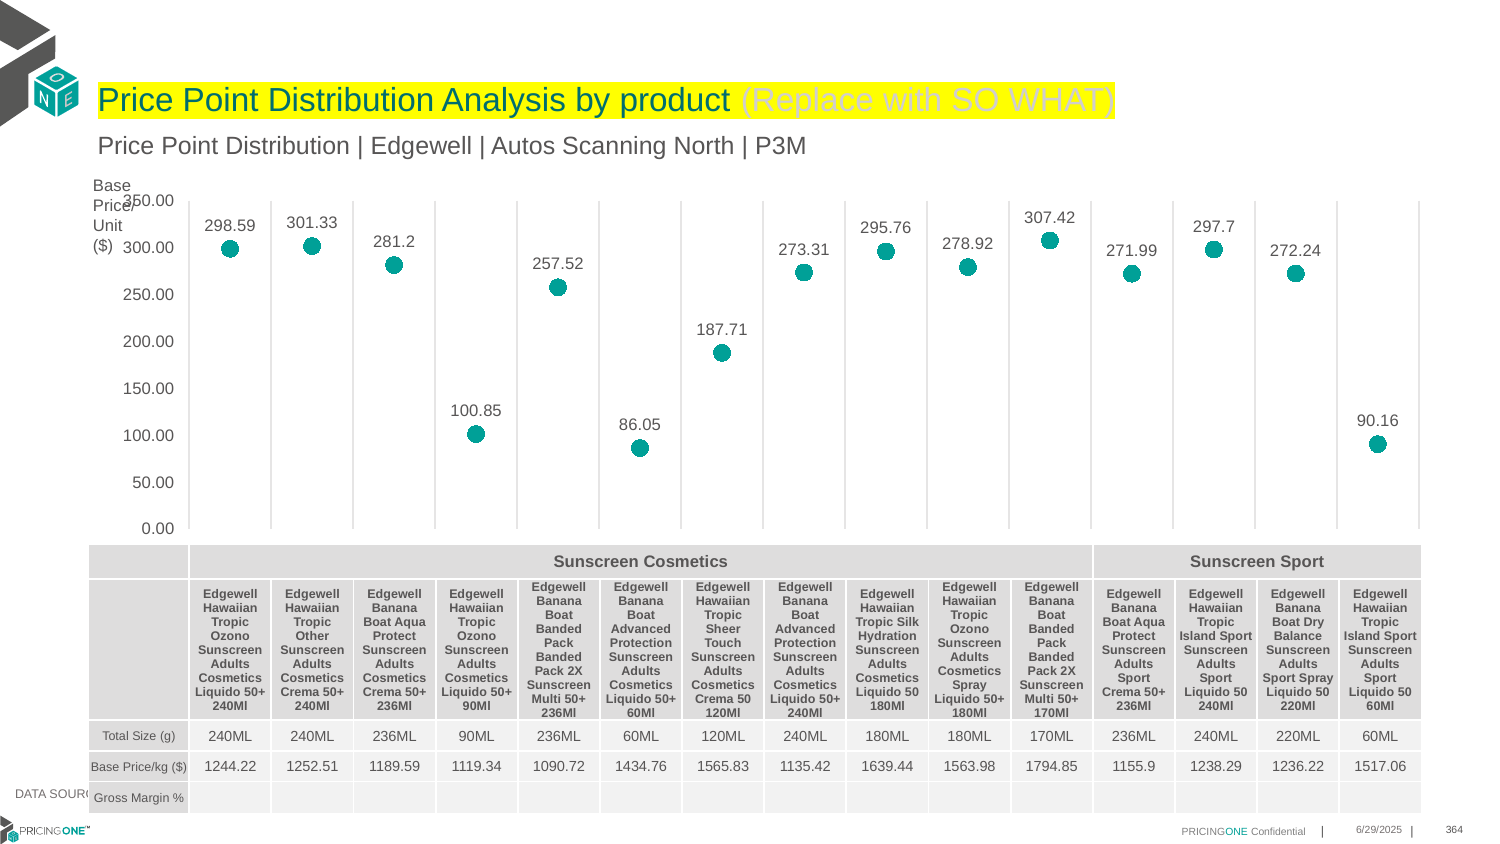

# Price Point Distribution Analysis by product (Replace with SO WHAT)
Price Point Distribution | Edgewell | Autos Scanning North | P3M
Base Price/Unit ($)

### Chart

| Category | Base Price/Unit |
|---|---|
| Edgewell Hawaiian Tropic Ozono Sunscreen Adults Cosmetics Liquido 50+ 240Ml | 298.59 |
| Edgewell Hawaiian Tropic Other Sunscreen Adults Cosmetics Crema 50+ 240Ml | 301.33 |
| Edgewell Banana Boat Aqua Protect Sunscreen Adults Cosmetics Crema 50+ 236Ml | 281.2 |
| Edgewell Hawaiian Tropic Ozono Sunscreen Adults Cosmetics Liquido 50+ 90Ml | 100.85 |
| Edgewell Banana Boat Banded Pack Banded Pack 2X Sunscreen Multi 50+ 236Ml | 257.52 |
| Edgewell Banana Boat Advanced Protection Sunscreen Adults Cosmetics Liquido 50+ 60Ml | 86.05 |
| Edgewell Hawaiian Tropic Sheer Touch Sunscreen Adults Cosmetics Crema 50 120Ml | 187.71 |
| Edgewell Banana Boat Advanced Protection Sunscreen Adults Cosmetics Liquido 50+ 240Ml | 273.31 |
| Edgewell Hawaiian Tropic Silk Hydration Sunscreen Adults Cosmetics Liquido 50 180Ml | 295.76 |
| Edgewell Hawaiian Tropic Ozono Sunscreen Adults Cosmetics Spray Liquido 50+ 180Ml | 278.92 |
| Edgewell Banana Boat Banded Pack Banded Pack 2X Sunscreen Multi 50+ 170Ml | 307.42 |
| Edgewell Banana Boat Aqua Protect Sunscreen Adults Sport Crema 50+ 236Ml | 271.99 |
| Edgewell Hawaiian Tropic Island Sport Sunscreen Adults Sport Liquido 50 240Ml | 297.7 |
| Edgewell Banana Boat Dry Balance Sunscreen Adults Sport Spray Liquido 50 220Ml | 272.24 |
| Edgewell Hawaiian Tropic Island Sport Sunscreen Adults Sport Liquido 50 60Ml | 90.16 |
|  | Sunscreen Cosmetics | Sunscreen Cosmetics | Sunscreen Cosmetics | Sunscreen Cosmetics | Sunscreen Cosmetics | Sunscreen Cosmetics | Sunscreen Cosmetics | Sunscreen Cosmetics | Sunscreen Cosmetics | Sunscreen Cosmetics | Sunscreen Cosmetics | Sunscreen Sport | Sunscreen Sport | Sunscreen Sport | Sunscreen Sport |
| --- | --- | --- | --- | --- | --- | --- | --- | --- | --- | --- | --- | --- | --- | --- | --- |
|  | Edgewell Hawaiian Tropic Ozono Sunscreen Adults Cosmetics Liquido 50+ 240Ml | Edgewell Hawaiian Tropic Other Sunscreen Adults Cosmetics Crema 50+ 240Ml | Edgewell Banana Boat Aqua Protect Sunscreen Adults Cosmetics Crema 50+ 236Ml | Edgewell Hawaiian Tropic Ozono Sunscreen Adults Cosmetics Liquido 50+ 90Ml | Edgewell Banana Boat Banded Pack Banded Pack 2X Sunscreen Multi 50+ 236Ml | Edgewell Banana Boat Advanced Protection Sunscreen Adults Cosmetics Liquido 50+ 60Ml | Edgewell Hawaiian Tropic Sheer Touch Sunscreen Adults Cosmetics Crema 50 120Ml | Edgewell Banana Boat Advanced Protection Sunscreen Adults Cosmetics Liquido 50+ 240Ml | Edgewell Hawaiian Tropic Silk Hydration Sunscreen Adults Cosmetics Liquido 50 180Ml | Edgewell Hawaiian Tropic Ozono Sunscreen Adults Cosmetics Spray Liquido 50+ 180Ml | Edgewell Banana Boat Banded Pack Banded Pack 2X Sunscreen Multi 50+ 170Ml | Edgewell Banana Boat Aqua Protect Sunscreen Adults Sport Crema 50+ 236Ml | Edgewell Hawaiian Tropic Island Sport Sunscreen Adults Sport Liquido 50 240Ml | Edgewell Banana Boat Dry Balance Sunscreen Adults Sport Spray Liquido 50 220Ml | Edgewell Hawaiian Tropic Island Sport Sunscreen Adults Sport Liquido 50 60Ml |
| Total Size (g) | 240ML | 240ML | 236ML | 90ML | 236ML | 60ML | 120ML | 240ML | 180ML | 180ML | 170ML | 236ML | 240ML | 220ML | 60ML |
| Base Price/kg ($) | 1244.22 | 1252.51 | 1189.59 | 1119.34 | 1090.72 | 1434.76 | 1565.83 | 1135.42 | 1639.44 | 1563.98 | 1794.85 | 1155.9 | 1238.29 | 1236.22 | 1517.06 |
| Gross Margin % |  |  |  |  |  |  |  |  |  |  |  |  |  |  |  |
DATA SOURCE: Trade Panel/Retailer Data | April  2025
6/29/2025
364